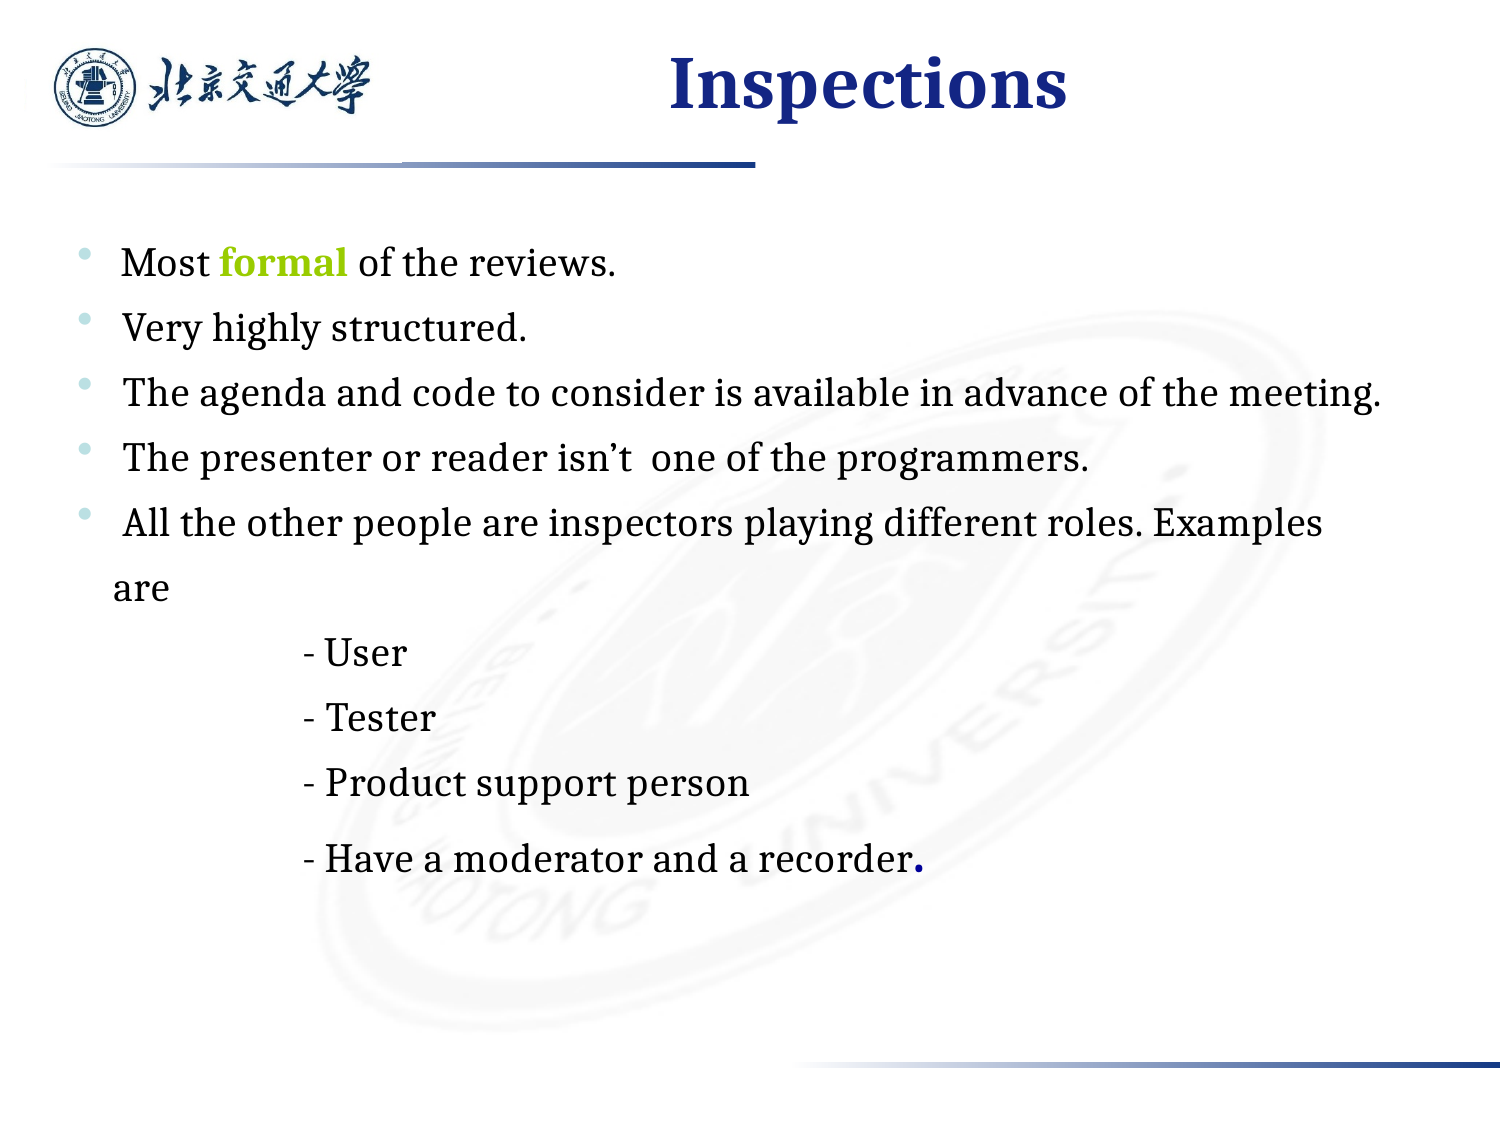

# Inspections
 Most formal of the reviews.
 Very highly structured.
 The agenda and code to consider is available in advance of the meeting.
 The presenter or reader isn’t  one of the programmers.
 All the other people are inspectors playing different roles. Examples are
	- User
	- Tester
	- Product support person
	- Have a moderator and a recorder.